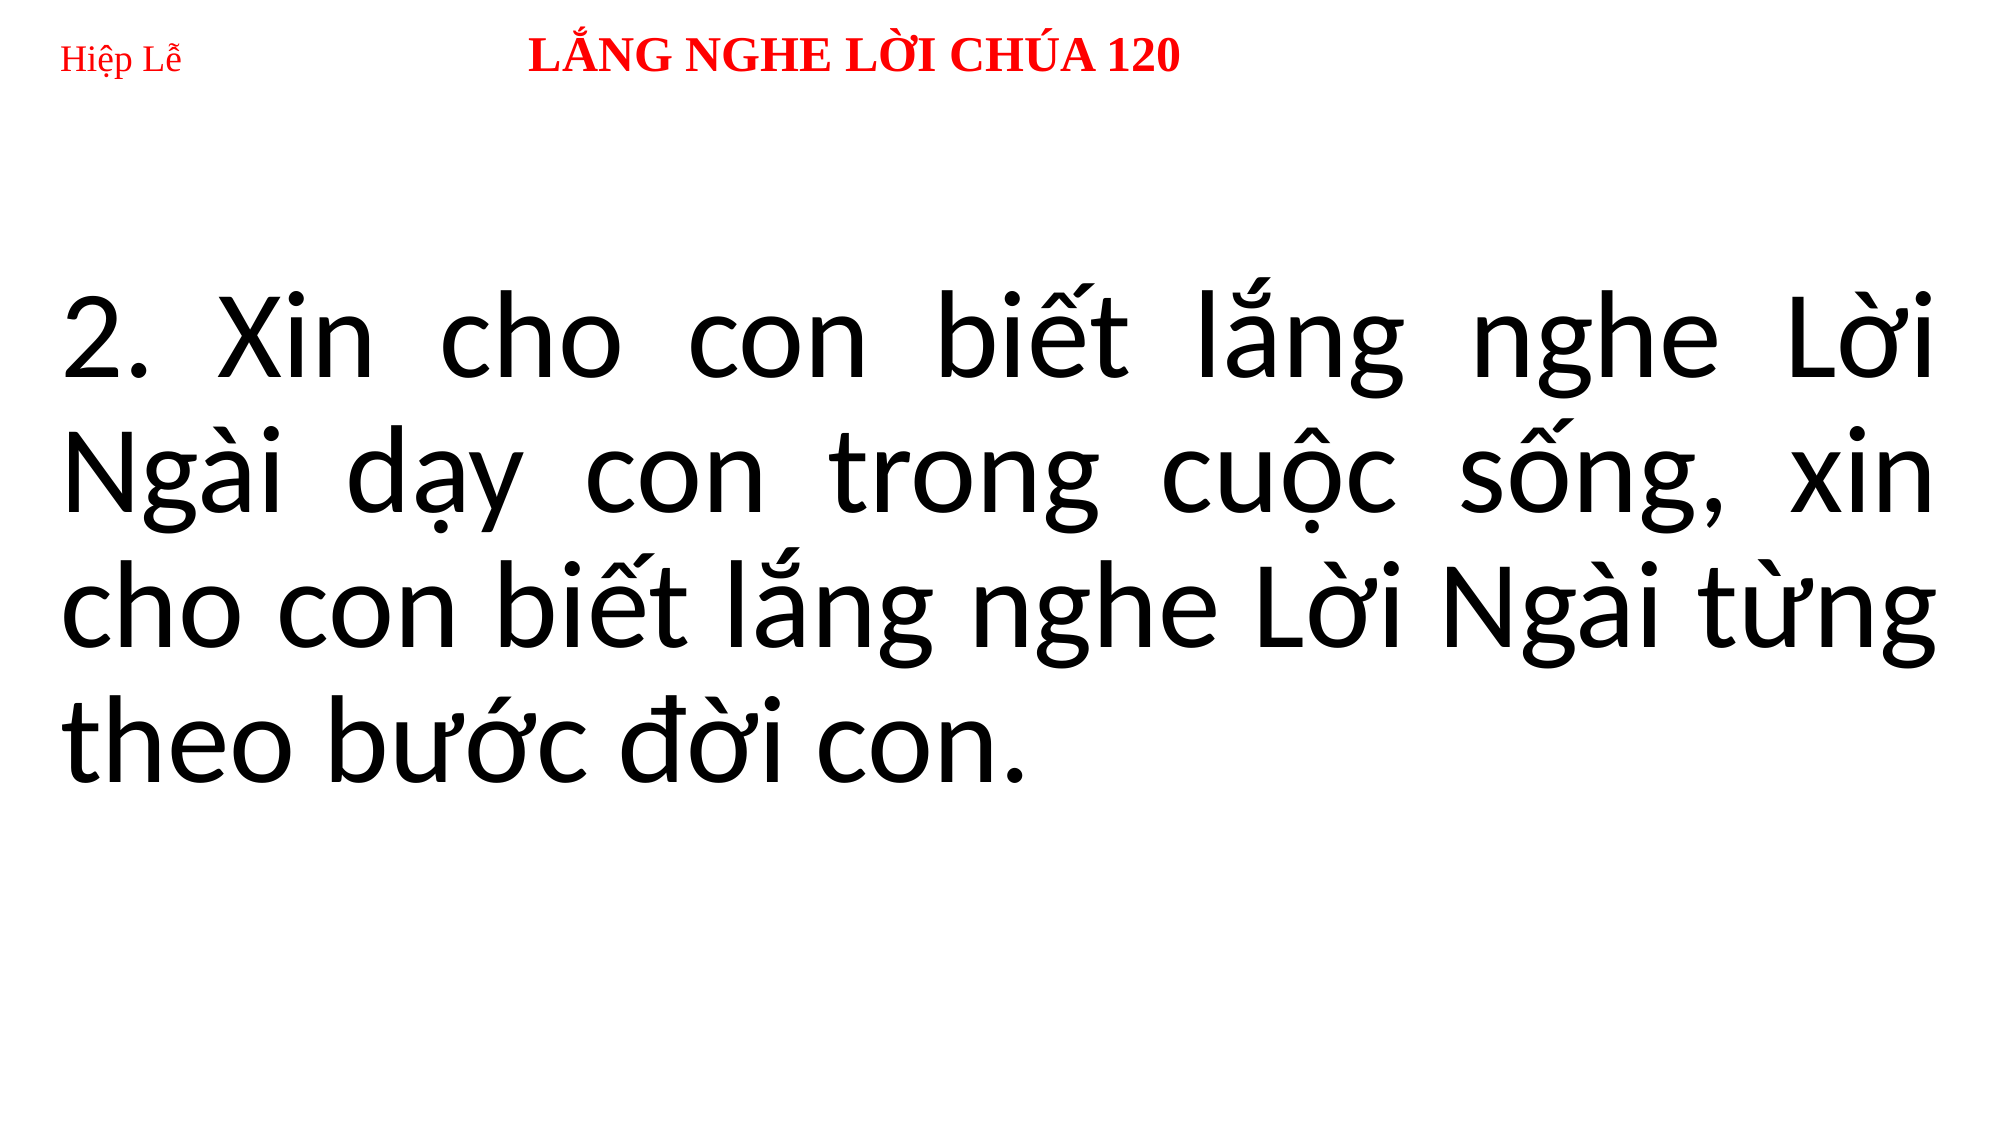

# Hiệp Lễ                         	  LẮNG NGHE LỜI CHÚA 120
2. Xin cho con biết lắng nghe Lời Ngài dạy con trong cuộc sống, xin cho con biết lắng nghe Lời Ngài từng theo bước đời con.